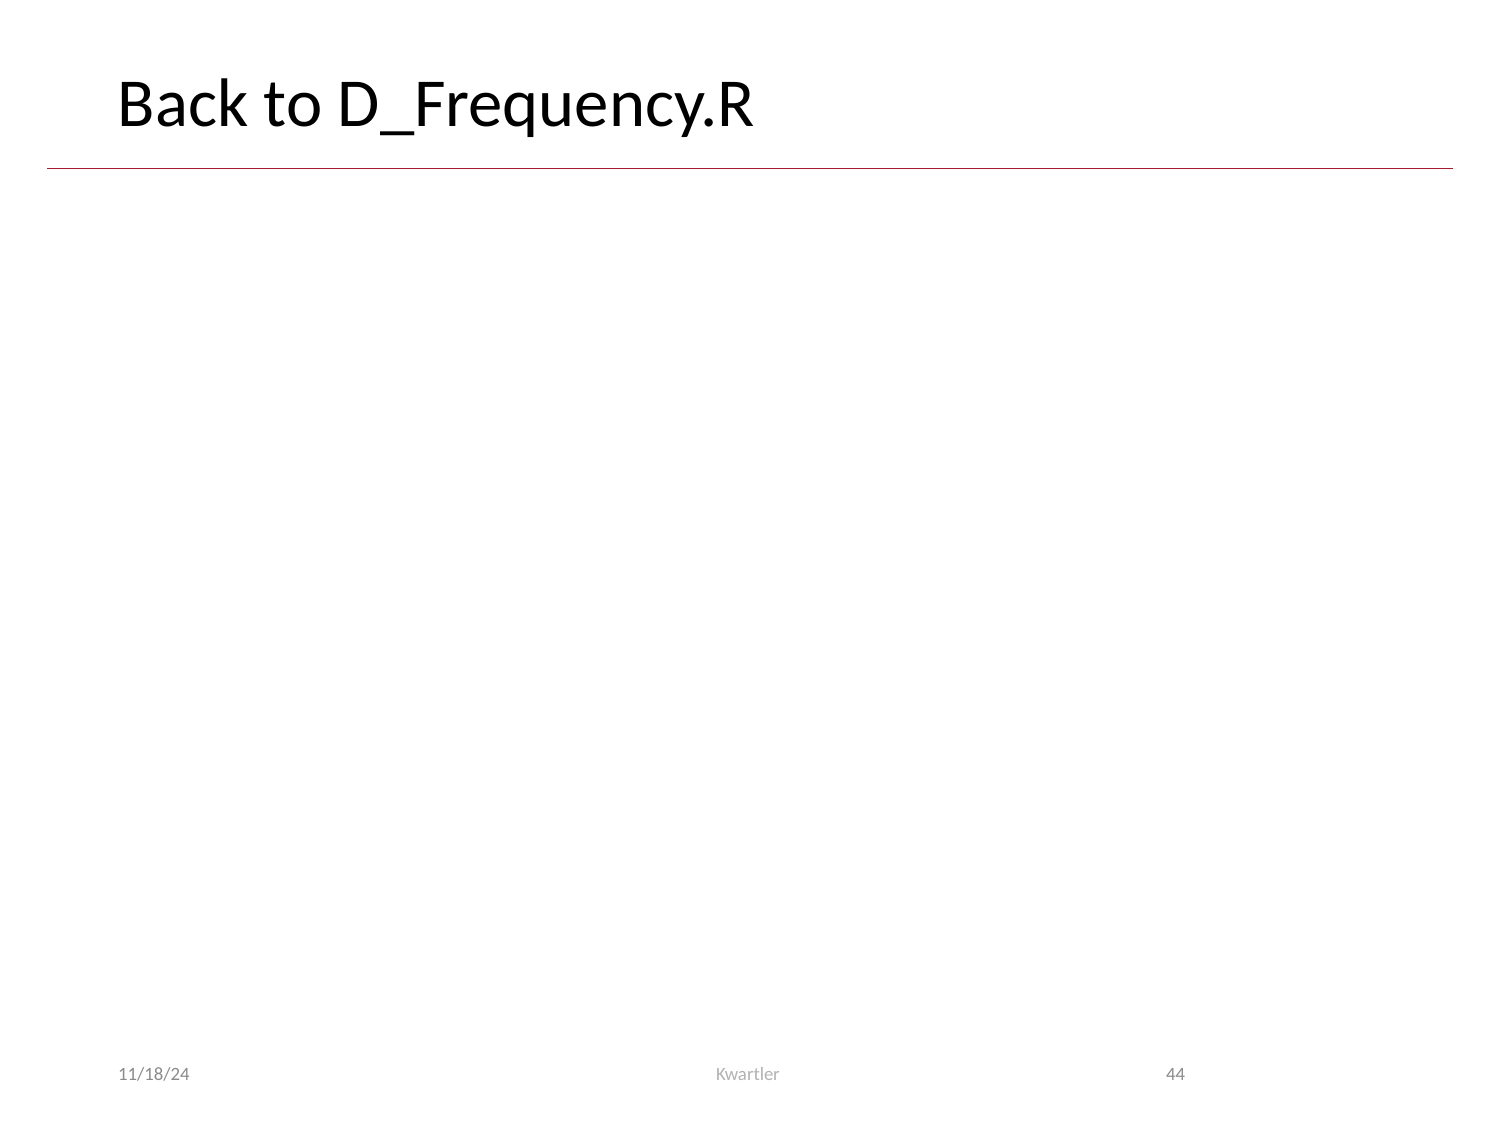

# Back to D_Frequency.R
11/18/24
Kwartler
44